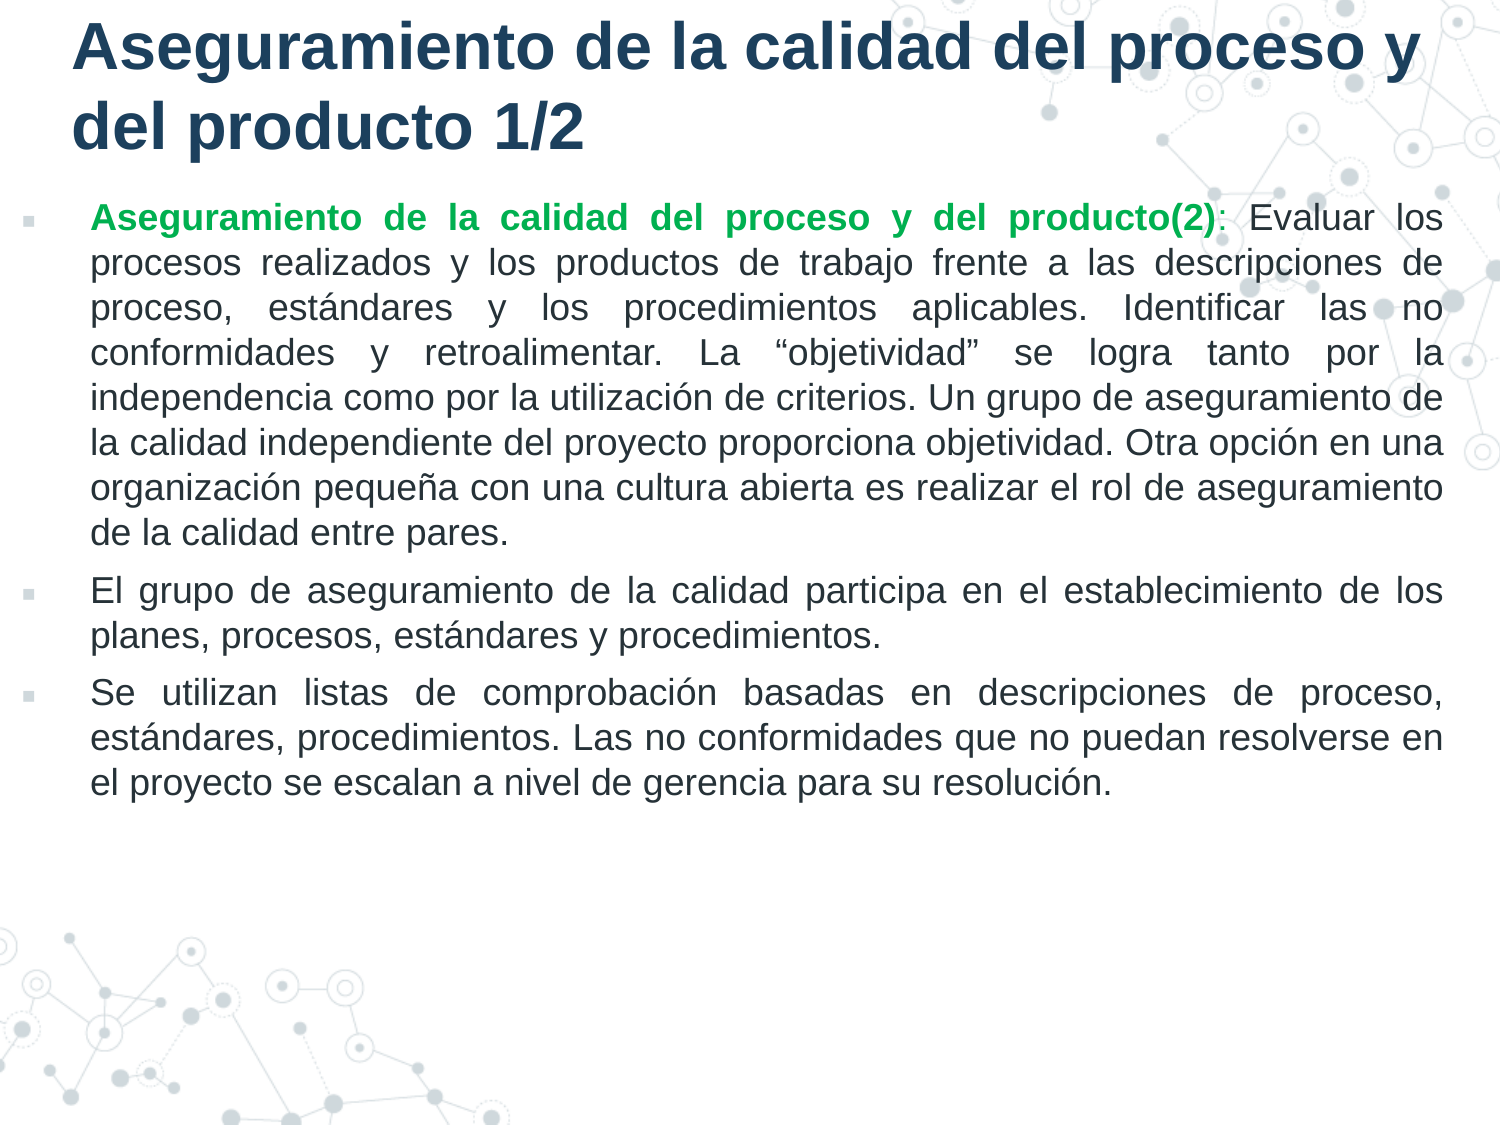

# Aseguramiento de la calidad del proceso y del producto 1/2
Aseguramiento de la calidad del proceso y del producto(2): Evaluar los procesos realizados y los productos de trabajo frente a las descripciones de proceso, estándares y los procedimientos aplicables. Identificar las no conformidades y retroalimentar. La “objetividad” se logra tanto por la independencia como por la utilización de criterios. Un grupo de aseguramiento de la calidad independiente del proyecto proporciona objetividad. Otra opción en una organización pequeña con una cultura abierta es realizar el rol de aseguramiento de la calidad entre pares.
El grupo de aseguramiento de la calidad participa en el establecimiento de los planes, procesos, estándares y procedimientos.
Se utilizan listas de comprobación basadas en descripciones de proceso, estándares, procedimientos. Las no conformidades que no puedan resolverse en el proyecto se escalan a nivel de gerencia para su resolución.